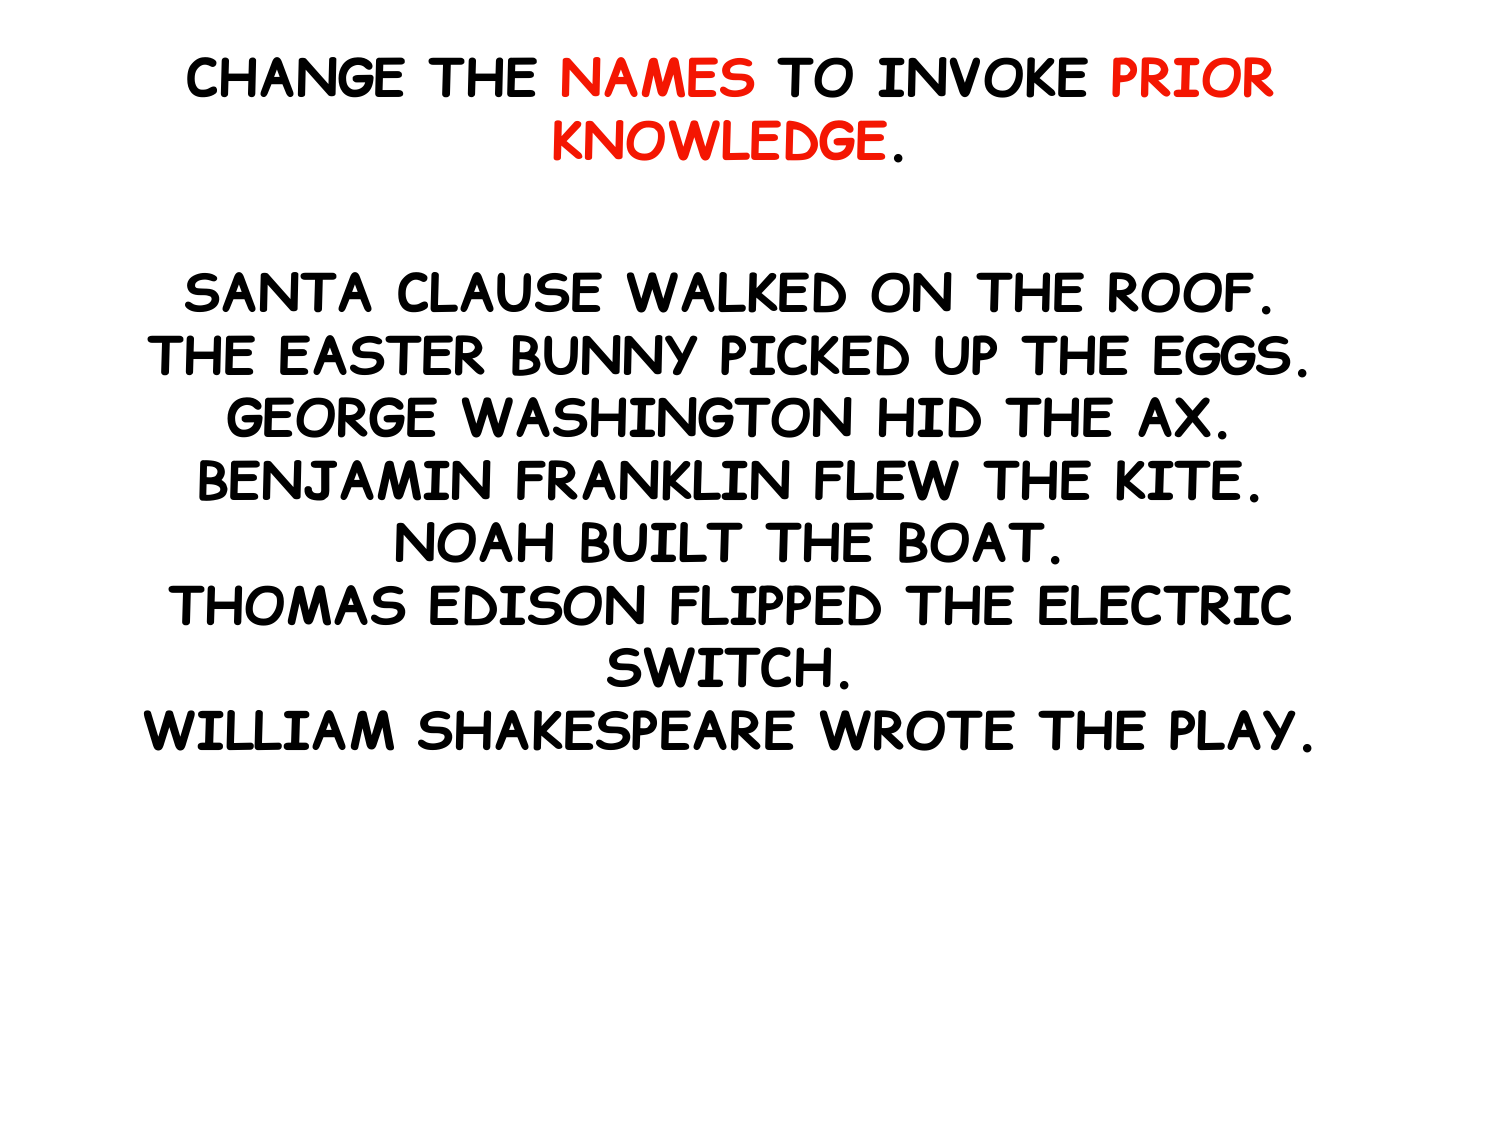

CHANGE THE NAMES TO INVOKE PRIOR KNOWLEDGE.
SANTA CLAUSE WALKED ON THE ROOF.
THE EASTER BUNNY PICKED UP THE EGGS.
GEORGE WASHINGTON HID THE AX.
BENJAMIN FRANKLIN FLEW THE KITE.
NOAH BUILT THE BOAT.
THOMAS EDISON FLIPPED THE ELECTRIC SWITCH.
WILLIAM SHAKESPEARE WROTE THE PLAY.